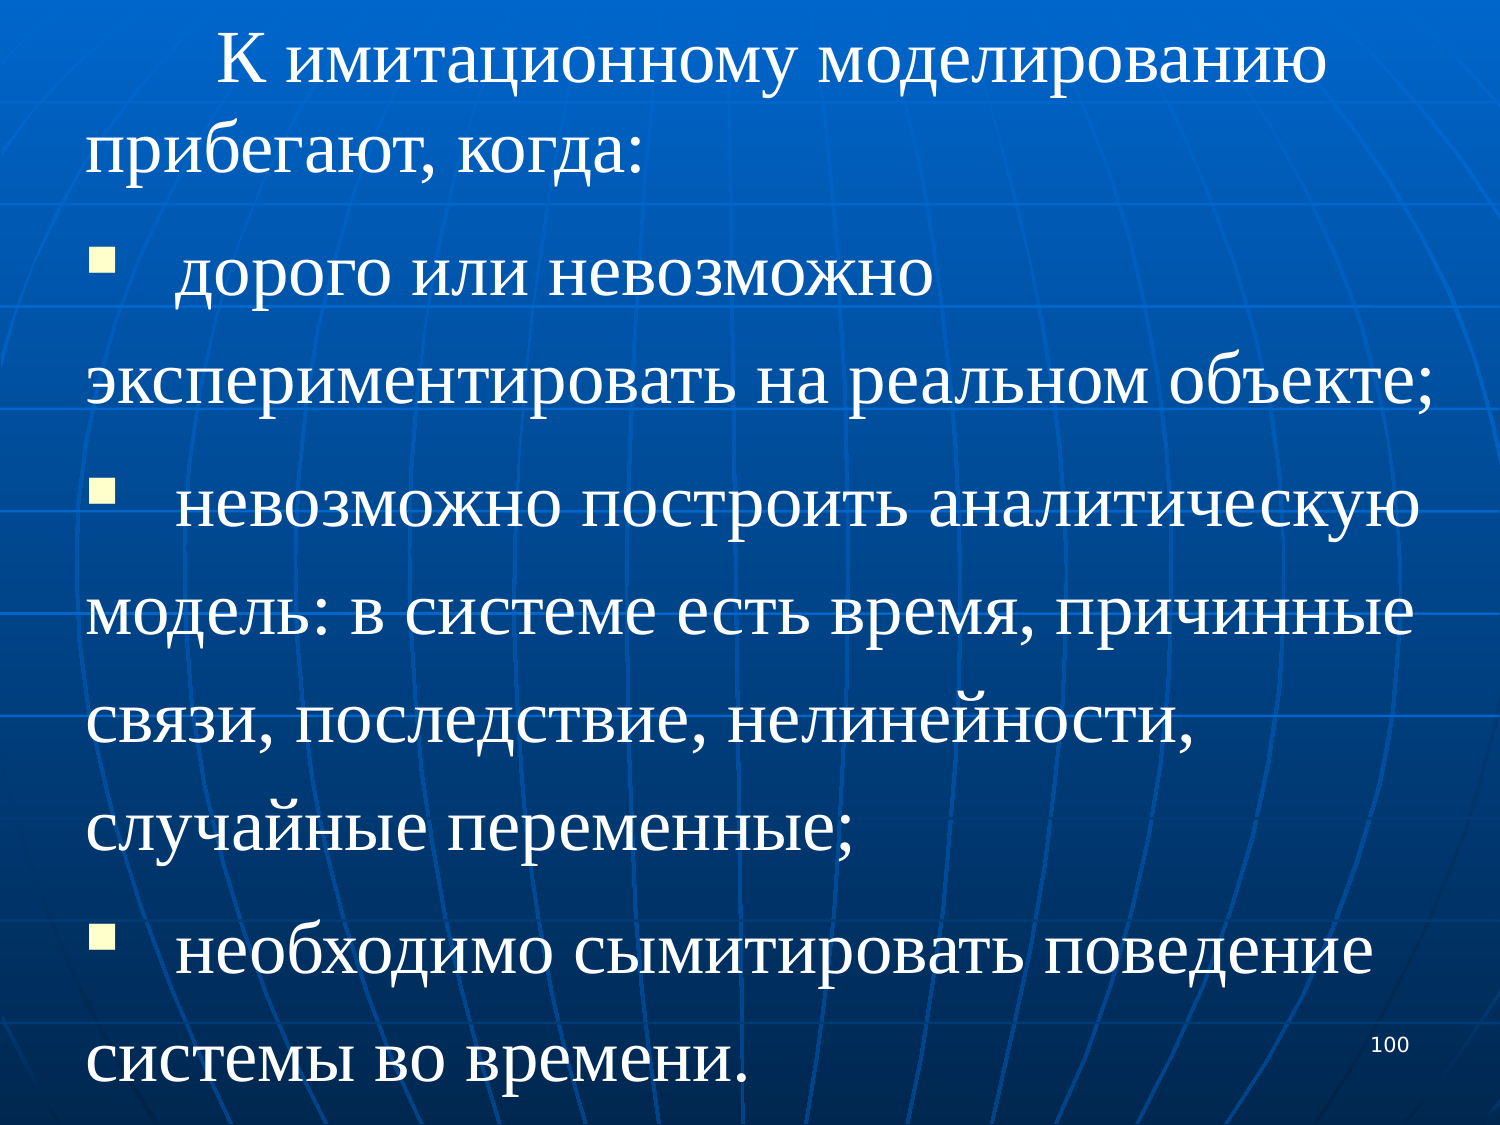

К имитационному моделированию прибегают, когда:
   дорого или невозможно экспериментировать на реальном объекте;
   невозможно построить аналитическую модель: в системе есть время, причинные связи, последствие, нелинейности, случайные переменные;
   необходимо сымитировать поведение системы во времени.

100